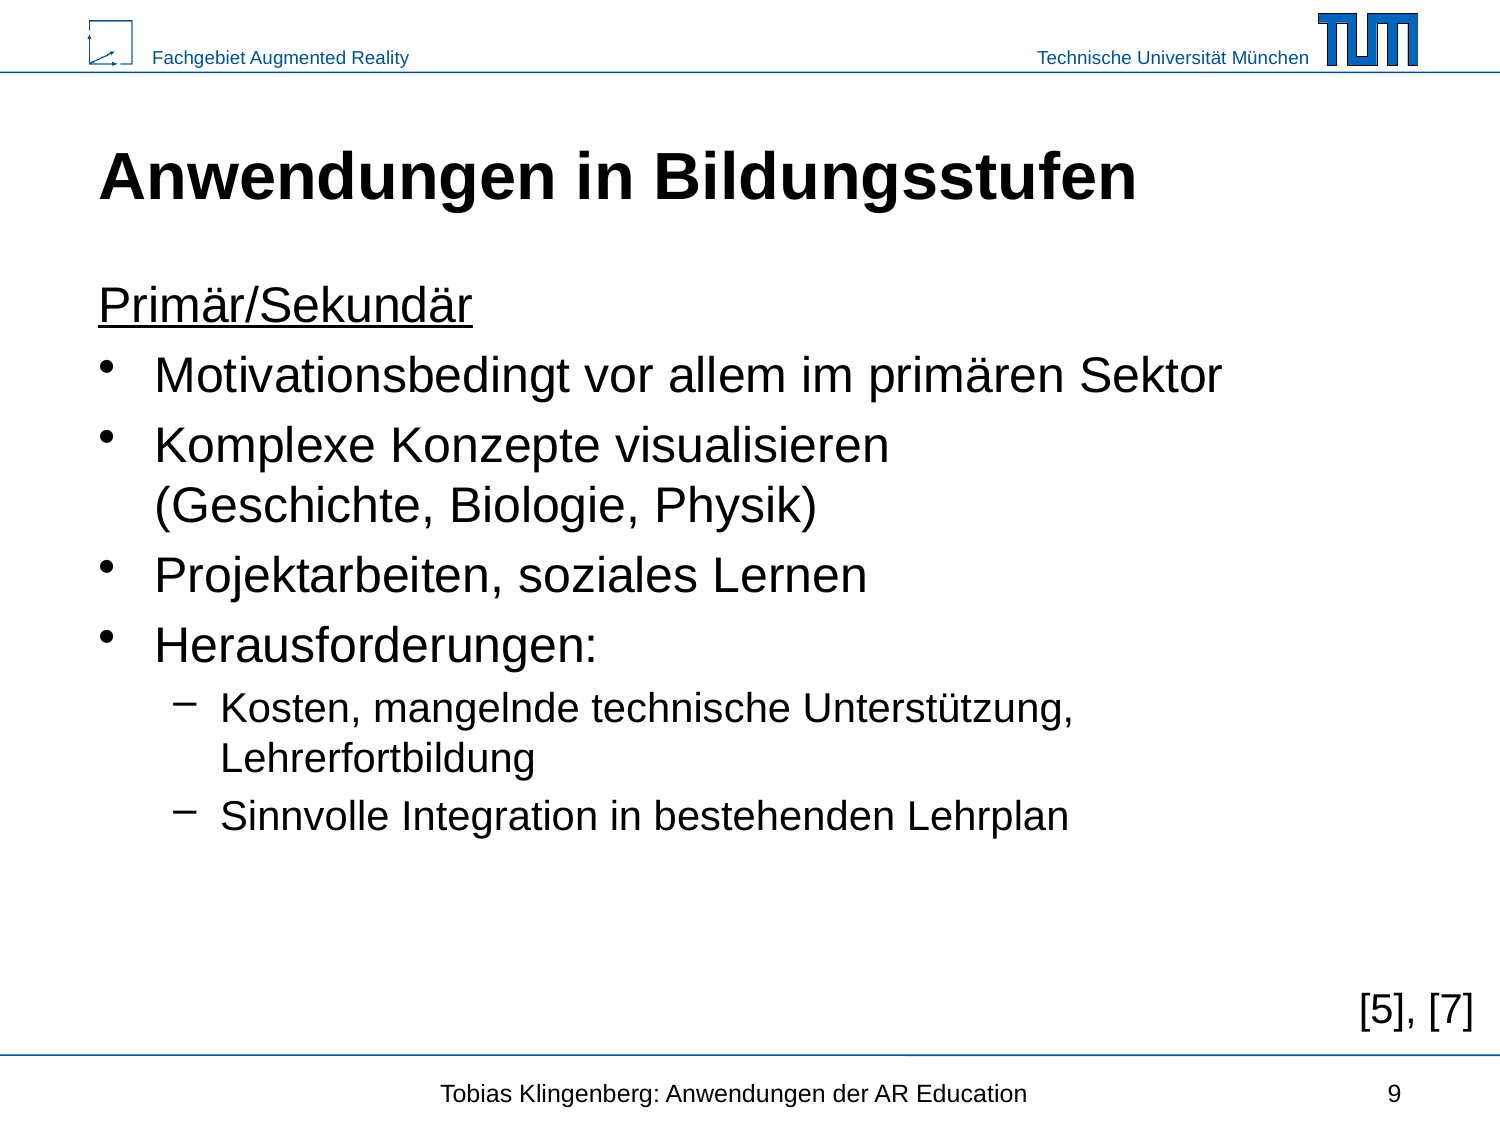

# Anwendungen in Bildungsstufen
Primär/Sekundär
Motivationsbedingt vor allem im primären Sektor
Komplexe Konzepte visualisieren
(Geschichte, Biologie, Physik)
Projektarbeiten, soziales Lernen
Herausforderungen:
Kosten, mangelnde technische Unterstützung, Lehrerfortbildung
Sinnvolle Integration in bestehenden Lehrplan
[5], [7]
Tobias Klingenberg: Anwendungen der AR Education
9